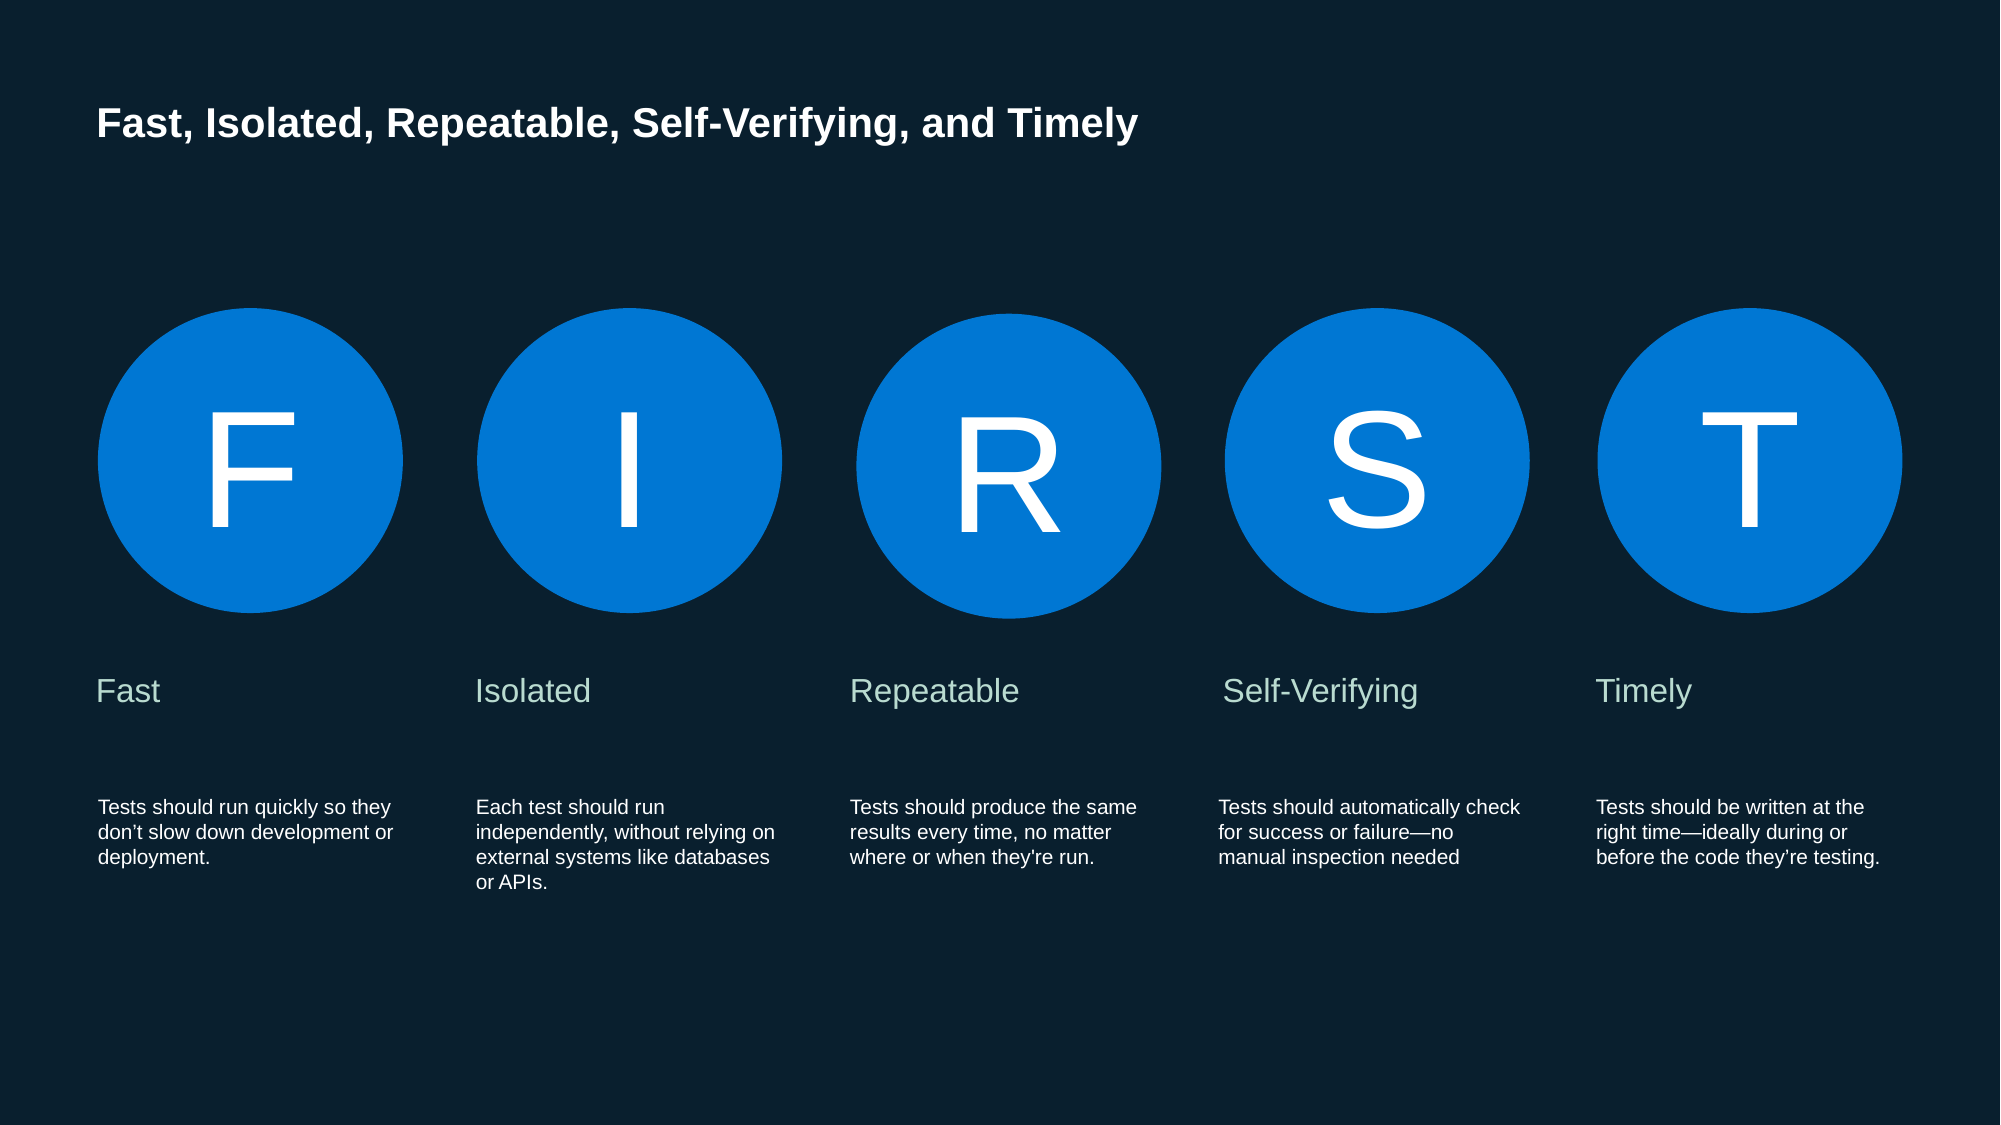

# Fast, Isolated, Repeatable, Self-Verifying, and Timely
F
I
S
T
R
Fast
Isolated
Repeatable
Self-Verifying
Timely
Tests should run quickly so they don’t slow down development or deployment.
Each test should run independently, without relying on external systems like databases or APIs.

Tests should produce the same results every time, no matter where or when they're run.

Tests should automatically check for success or failure—no manual inspection needed
Tests should be written at the right time—ideally during or before the code they’re testing.